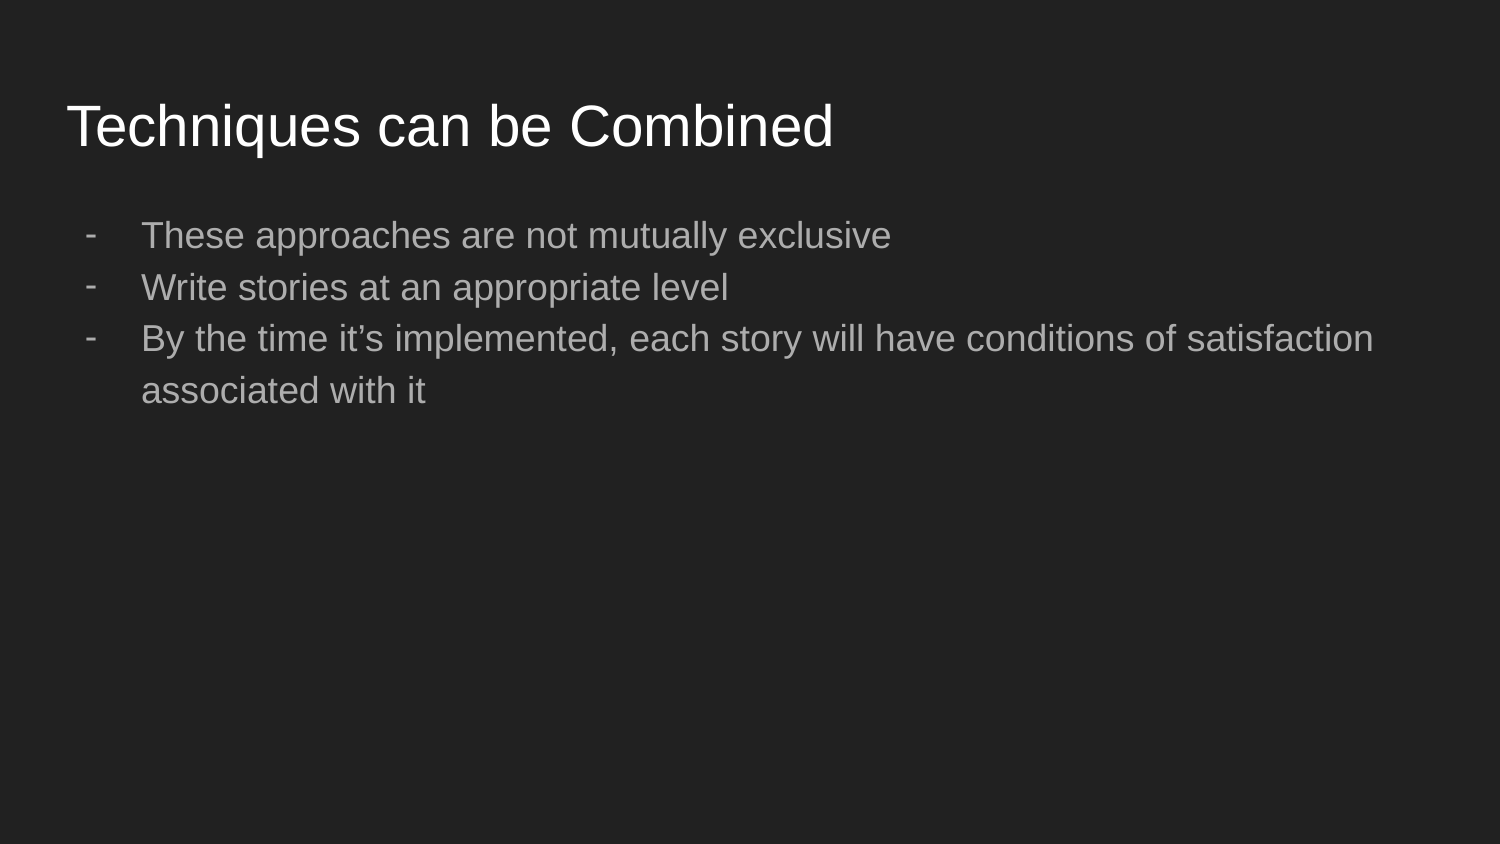

# Techniques can be Combined
These approaches are not mutually exclusive
Write stories at an appropriate level
By the time it’s implemented, each story will have conditions of satisfaction associated with it